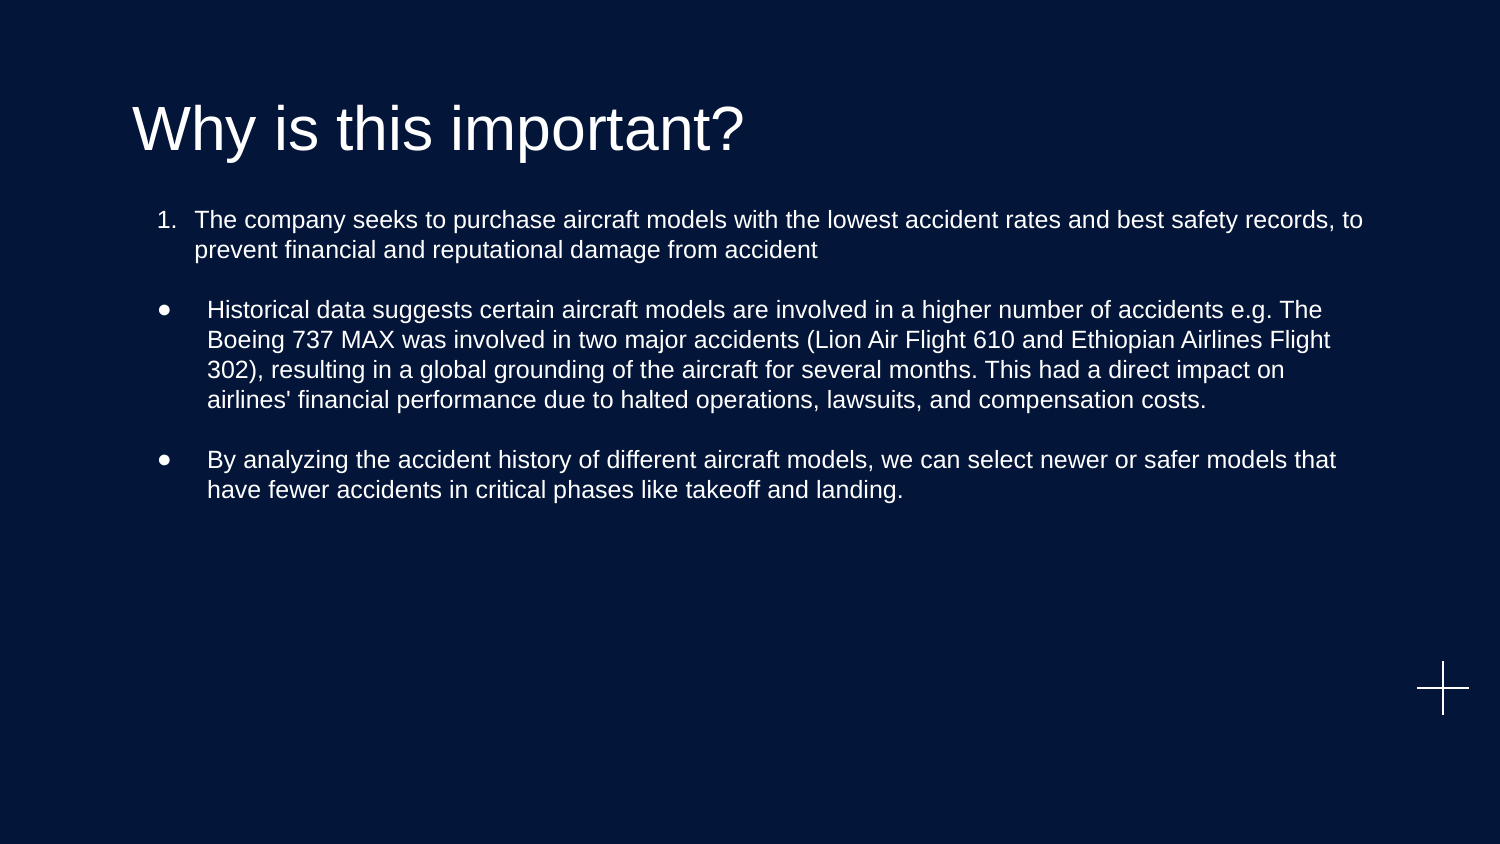

# Why is this important?
The company seeks to purchase aircraft models with the lowest accident rates and best safety records, to prevent financial and reputational damage from accident

Historical data suggests certain aircraft models are involved in a higher number of accidents e.g. The Boeing 737 MAX was involved in two major accidents (Lion Air Flight 610 and Ethiopian Airlines Flight 302), resulting in a global grounding of the aircraft for several months. This had a direct impact on airlines' financial performance due to halted operations, lawsuits, and compensation costs.

By analyzing the accident history of different aircraft models, we can select newer or safer models that have fewer accidents in critical phases like takeoff and landing.